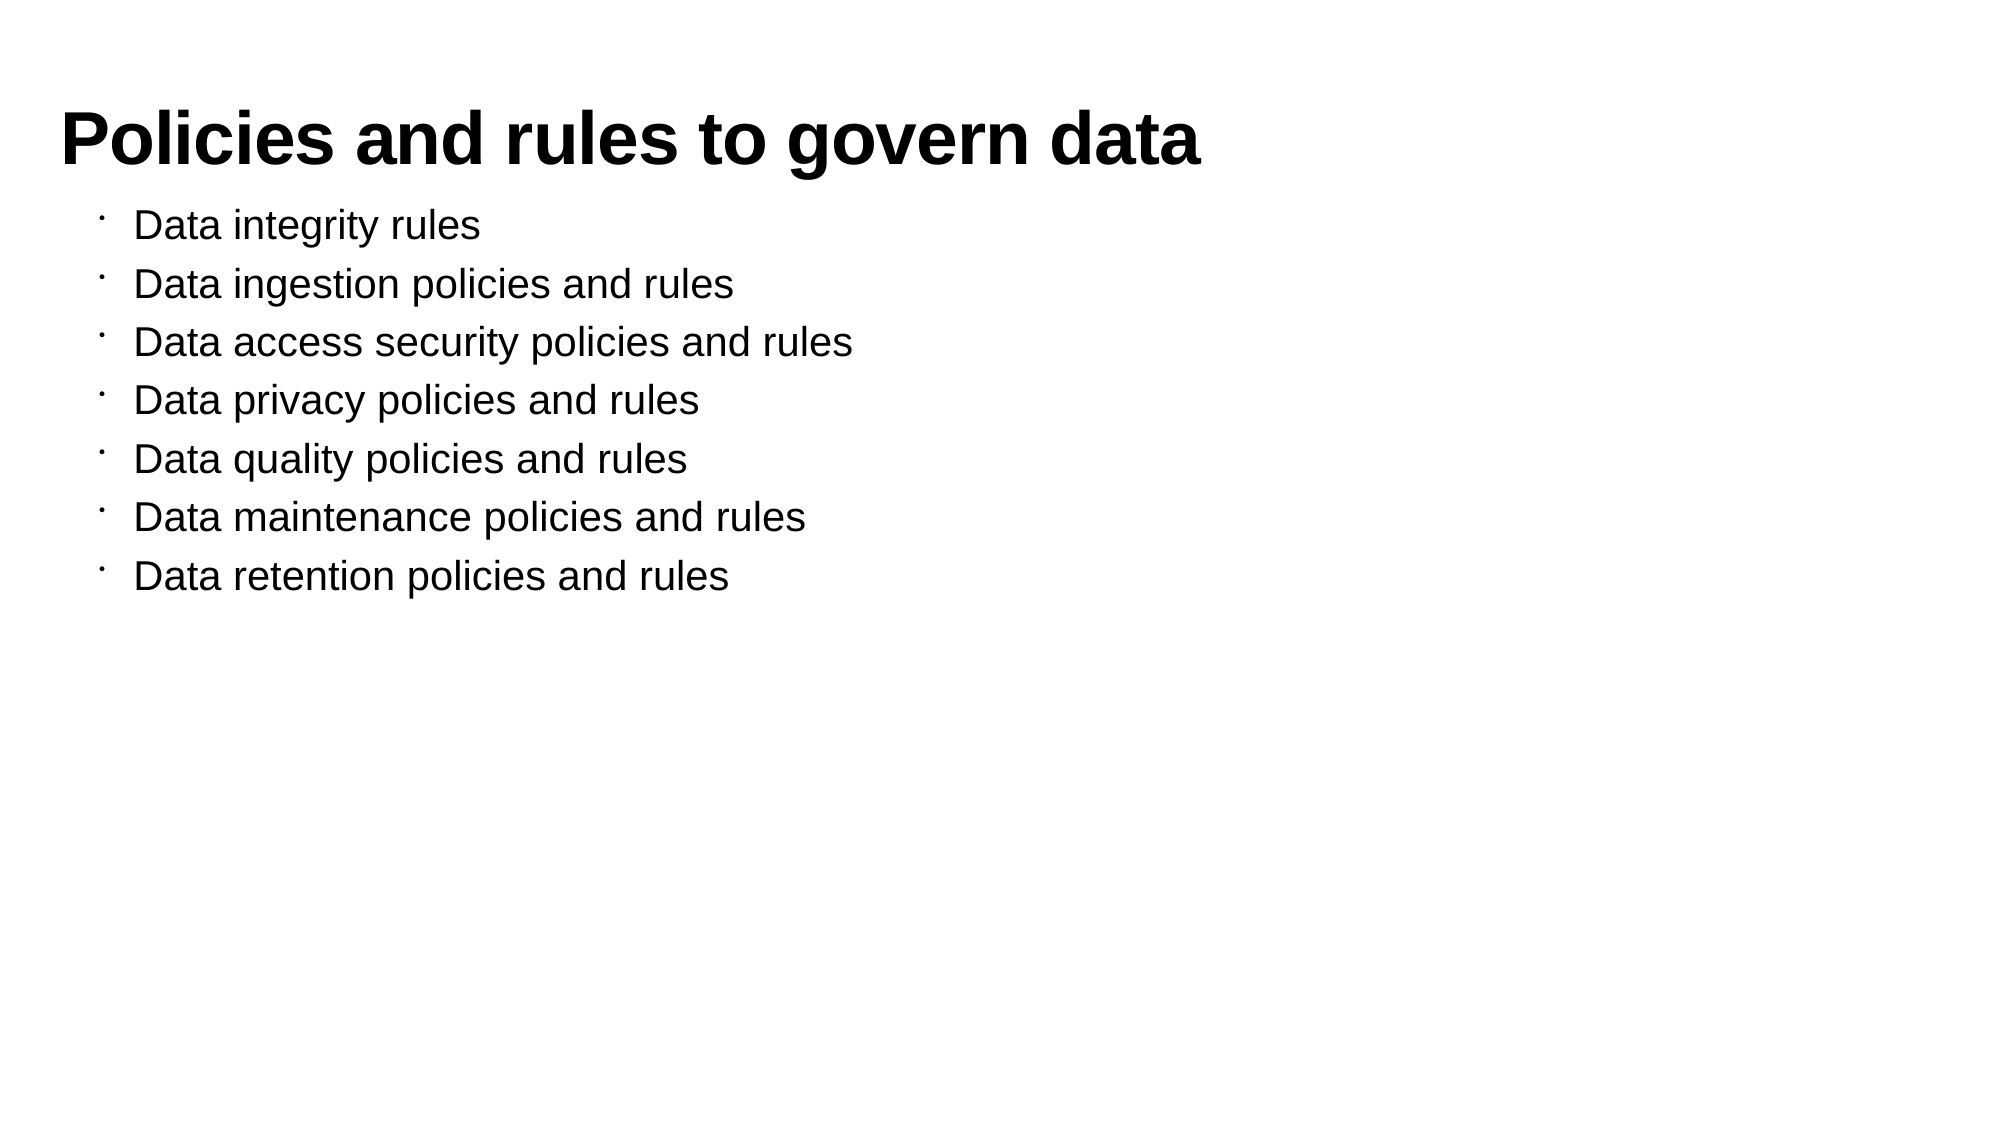

# Policies and rules to govern data
Data integrity rules
Data ingestion policies and rules
Data access security policies and rules
Data privacy policies and rules
Data quality policies and rules
Data maintenance policies and rules
Data retention policies and rules